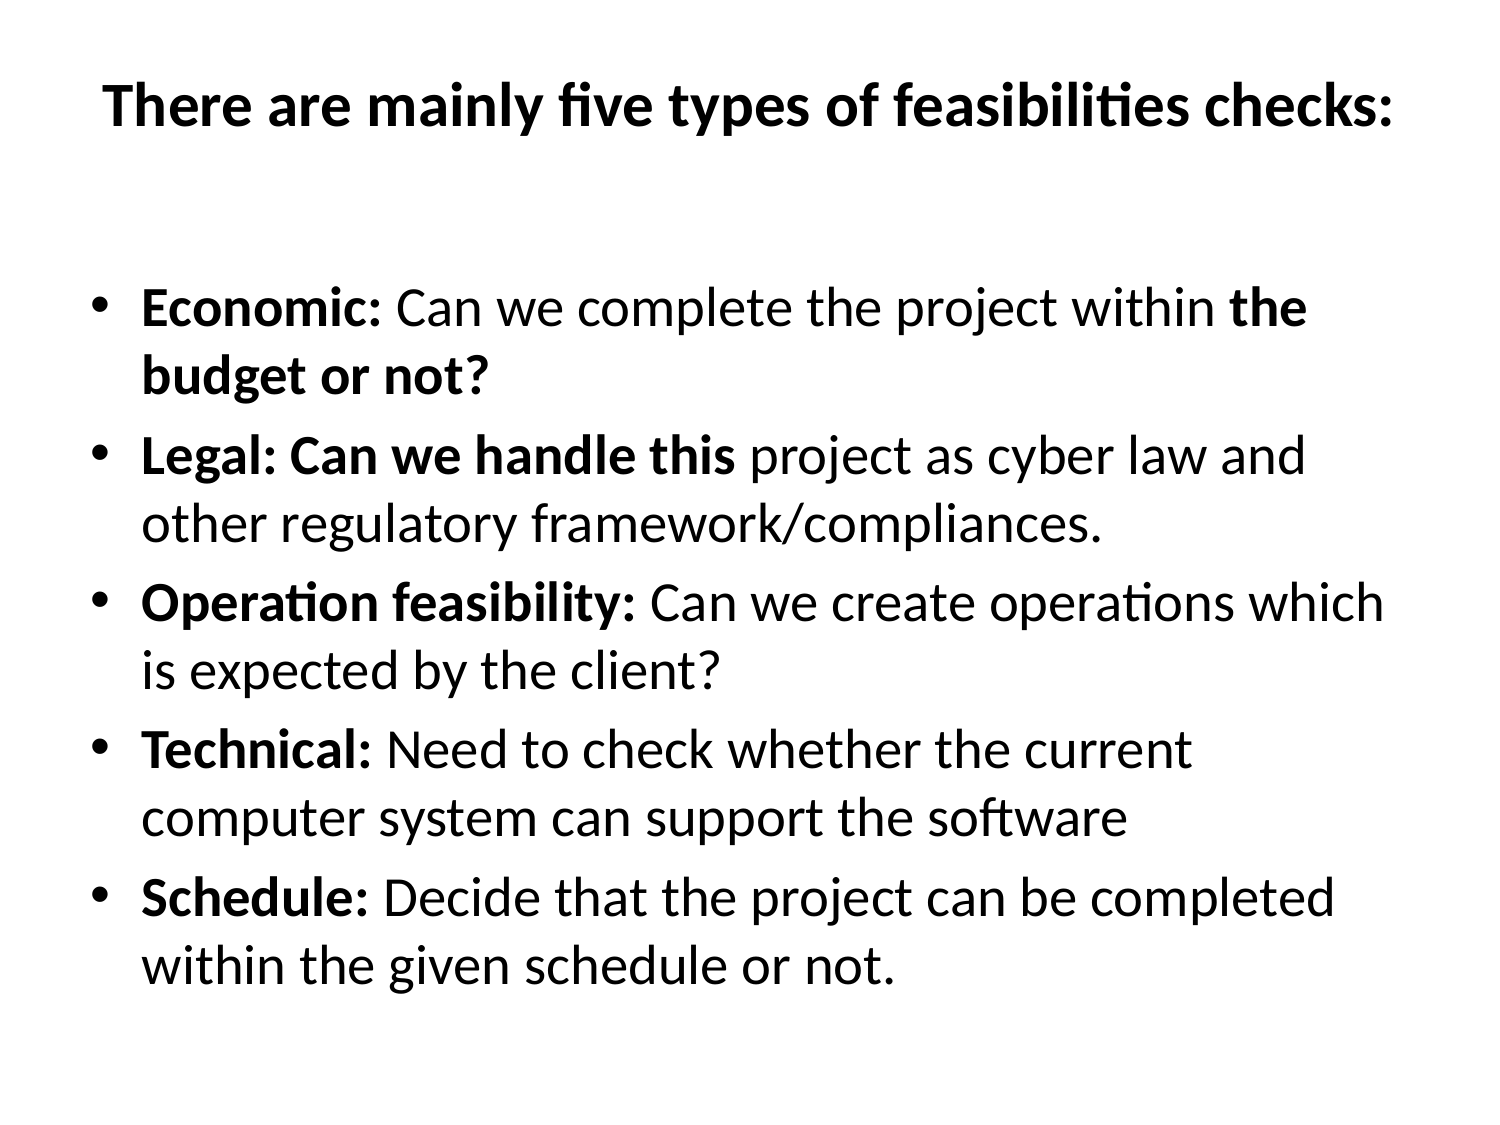

# There are mainly five types of feasibilities checks:
Economic: Can we complete the project within the budget or not?
Legal: Can we handle this project as cyber law and other regulatory framework/compliances.
Operation feasibility: Can we create operations which is expected by the client?
Technical: Need to check whether the current computer system can support the software
Schedule: Decide that the project can be completed within the given schedule or not.